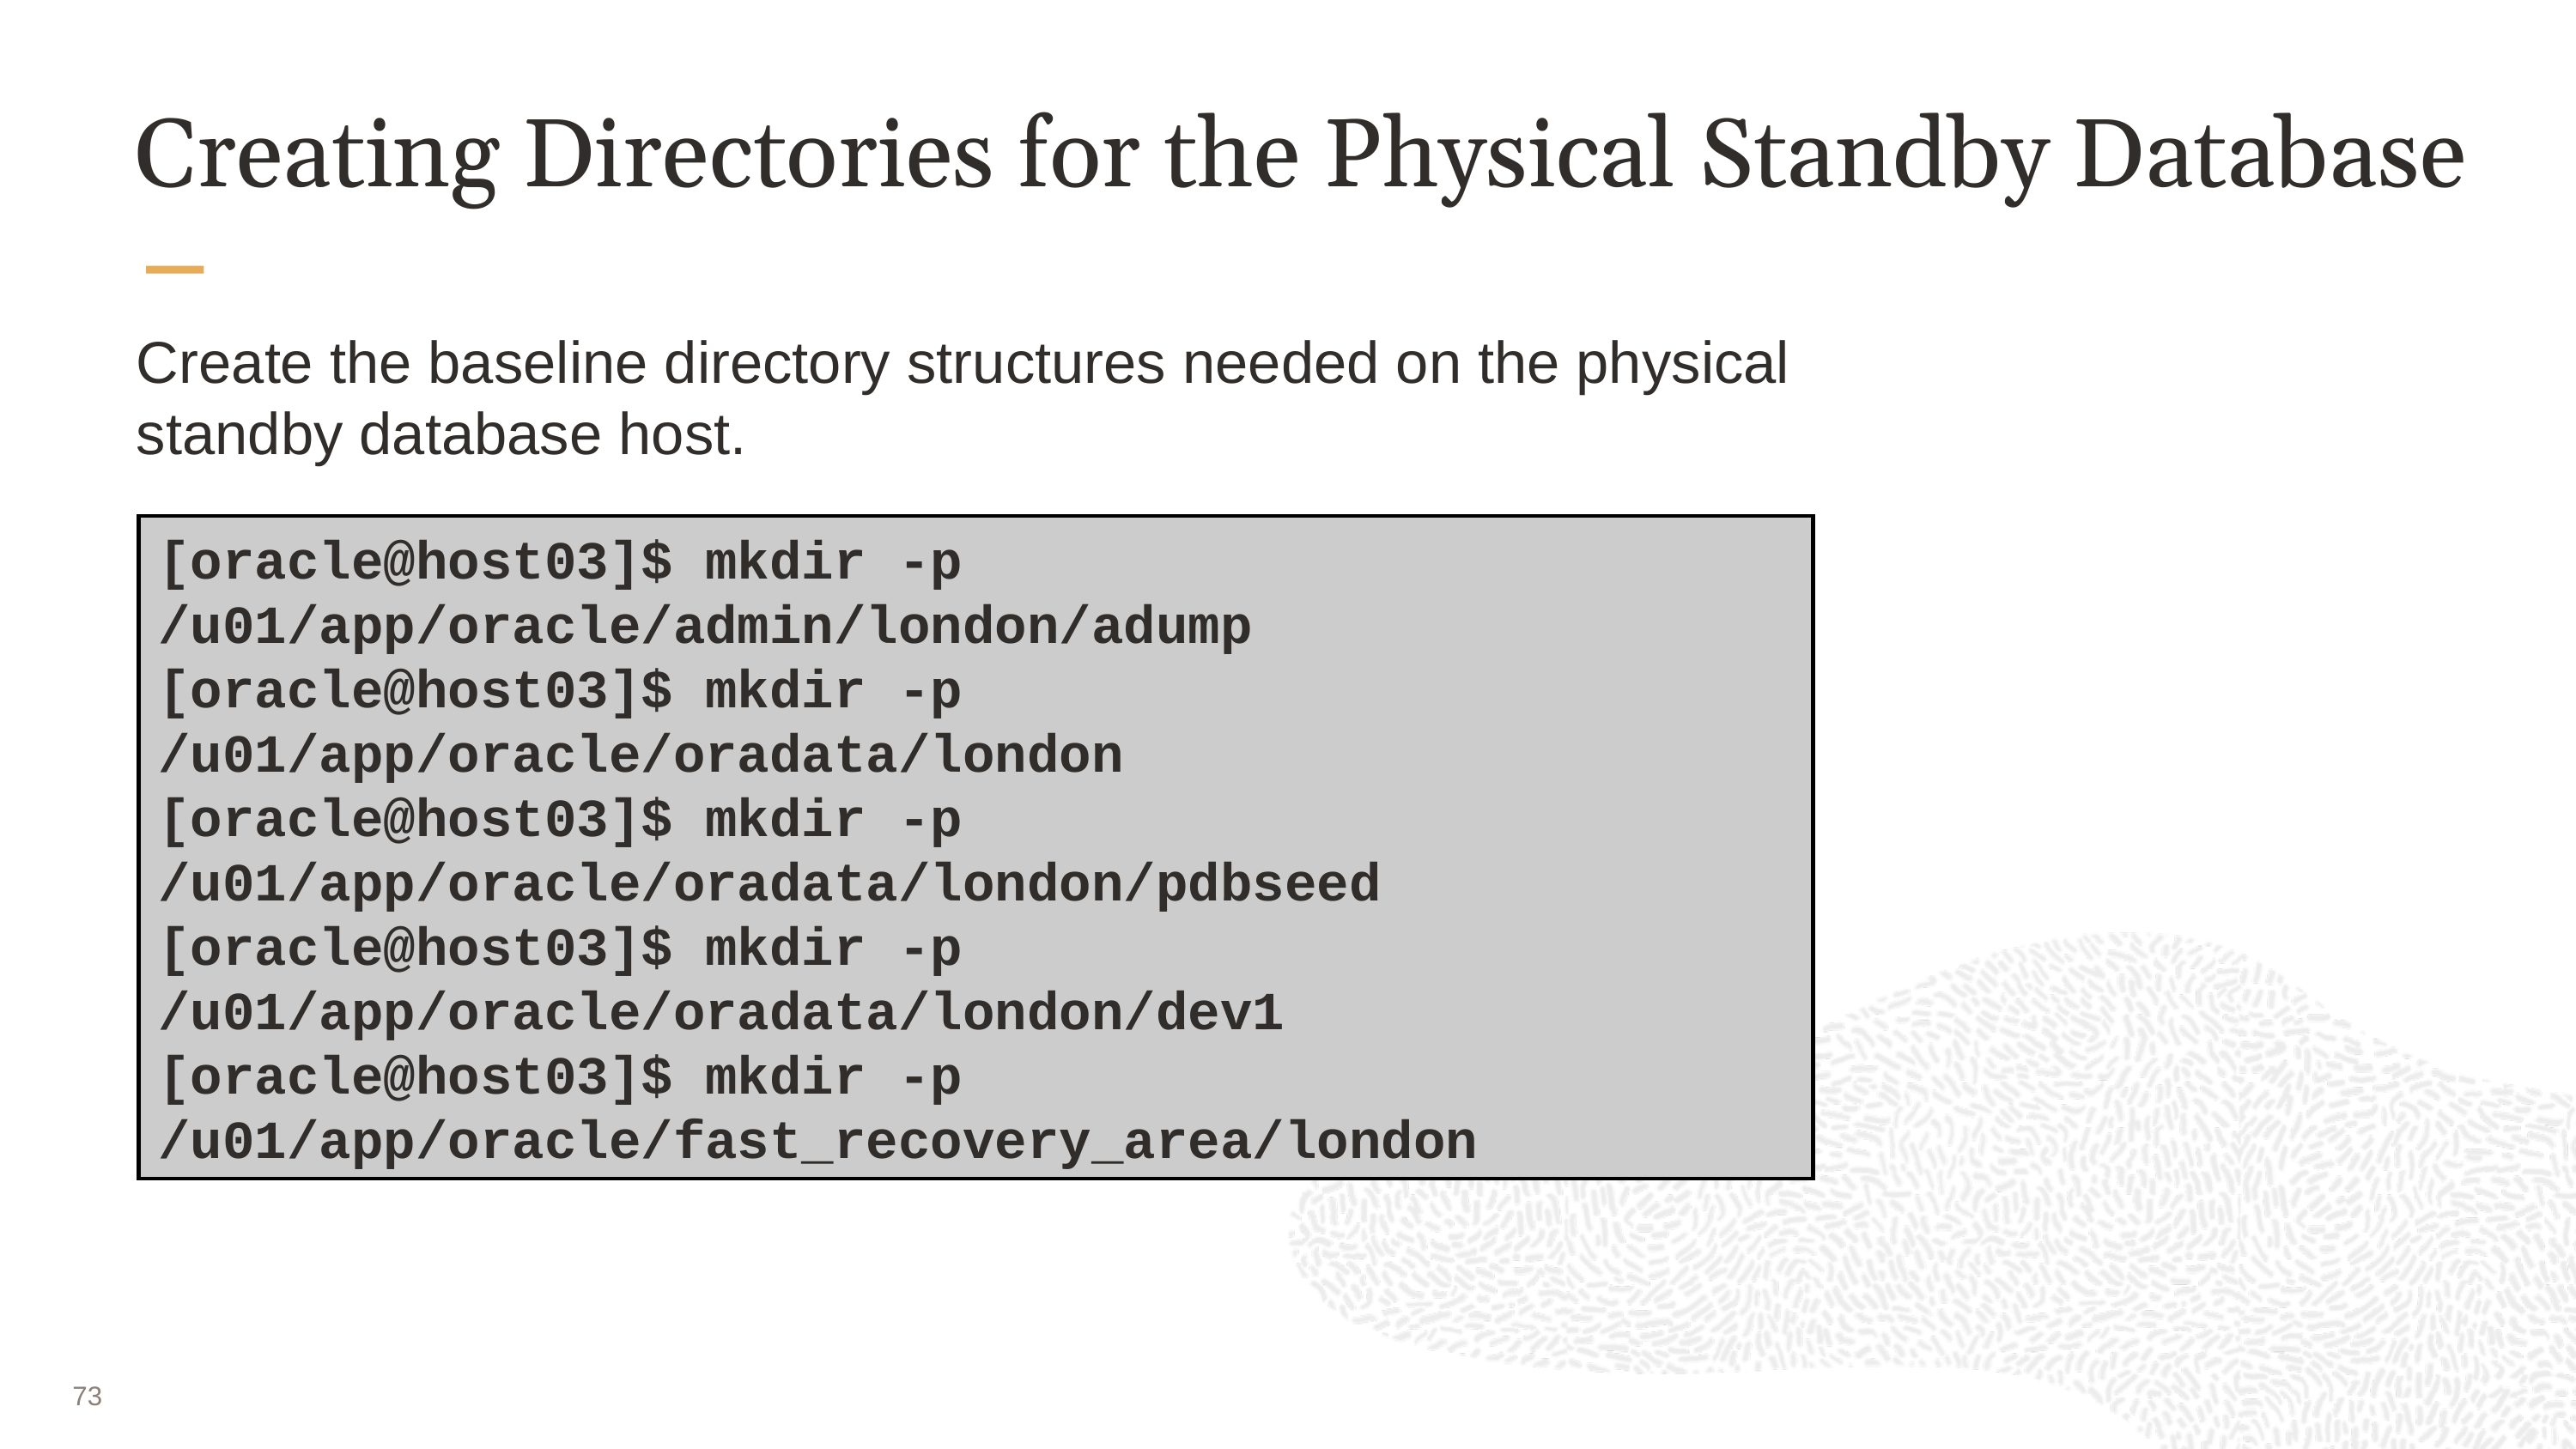

# Creating Directories for the Physical Standby Database
Create the baseline directory structures needed on the physical standby database host.
[oracle@host03]$ mkdir -p /u01/app/oracle/admin/london/adump
[oracle@host03]$ mkdir -p /u01/app/oracle/oradata/london
[oracle@host03]$ mkdir -p /u01/app/oracle/oradata/london/pdbseed
[oracle@host03]$ mkdir -p /u01/app/oracle/oradata/london/dev1
[oracle@host03]$ mkdir -p /u01/app/oracle/fast_recovery_area/london